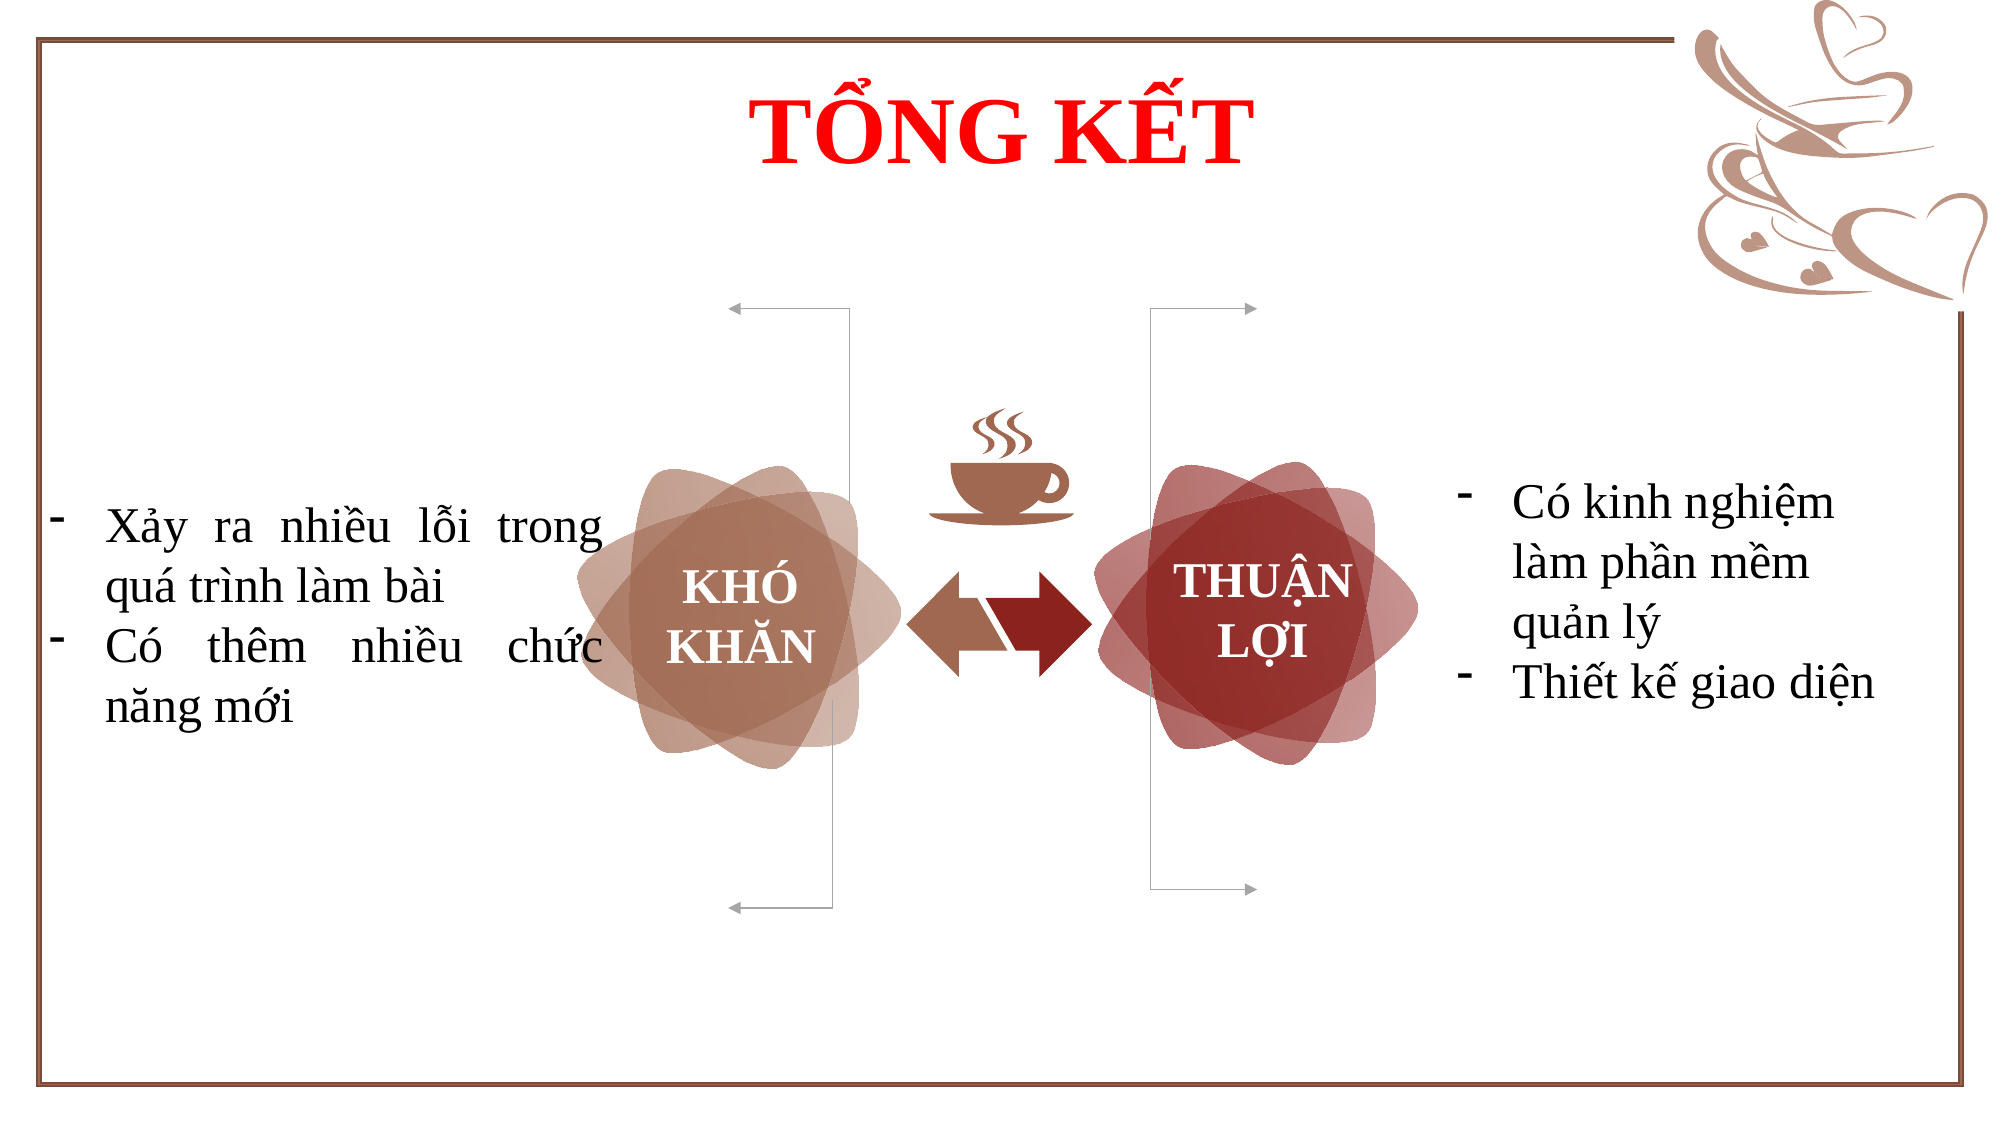

TỔNG KẾT

Có kinh nghiệm làm phần mềm quản lý
Thiết kế giao diện

Xảy ra nhiều lỗi trong quá trình làm bài
Có thêm nhiều chức năng mới
THUẬN LỢI
KHÓ KHĂN